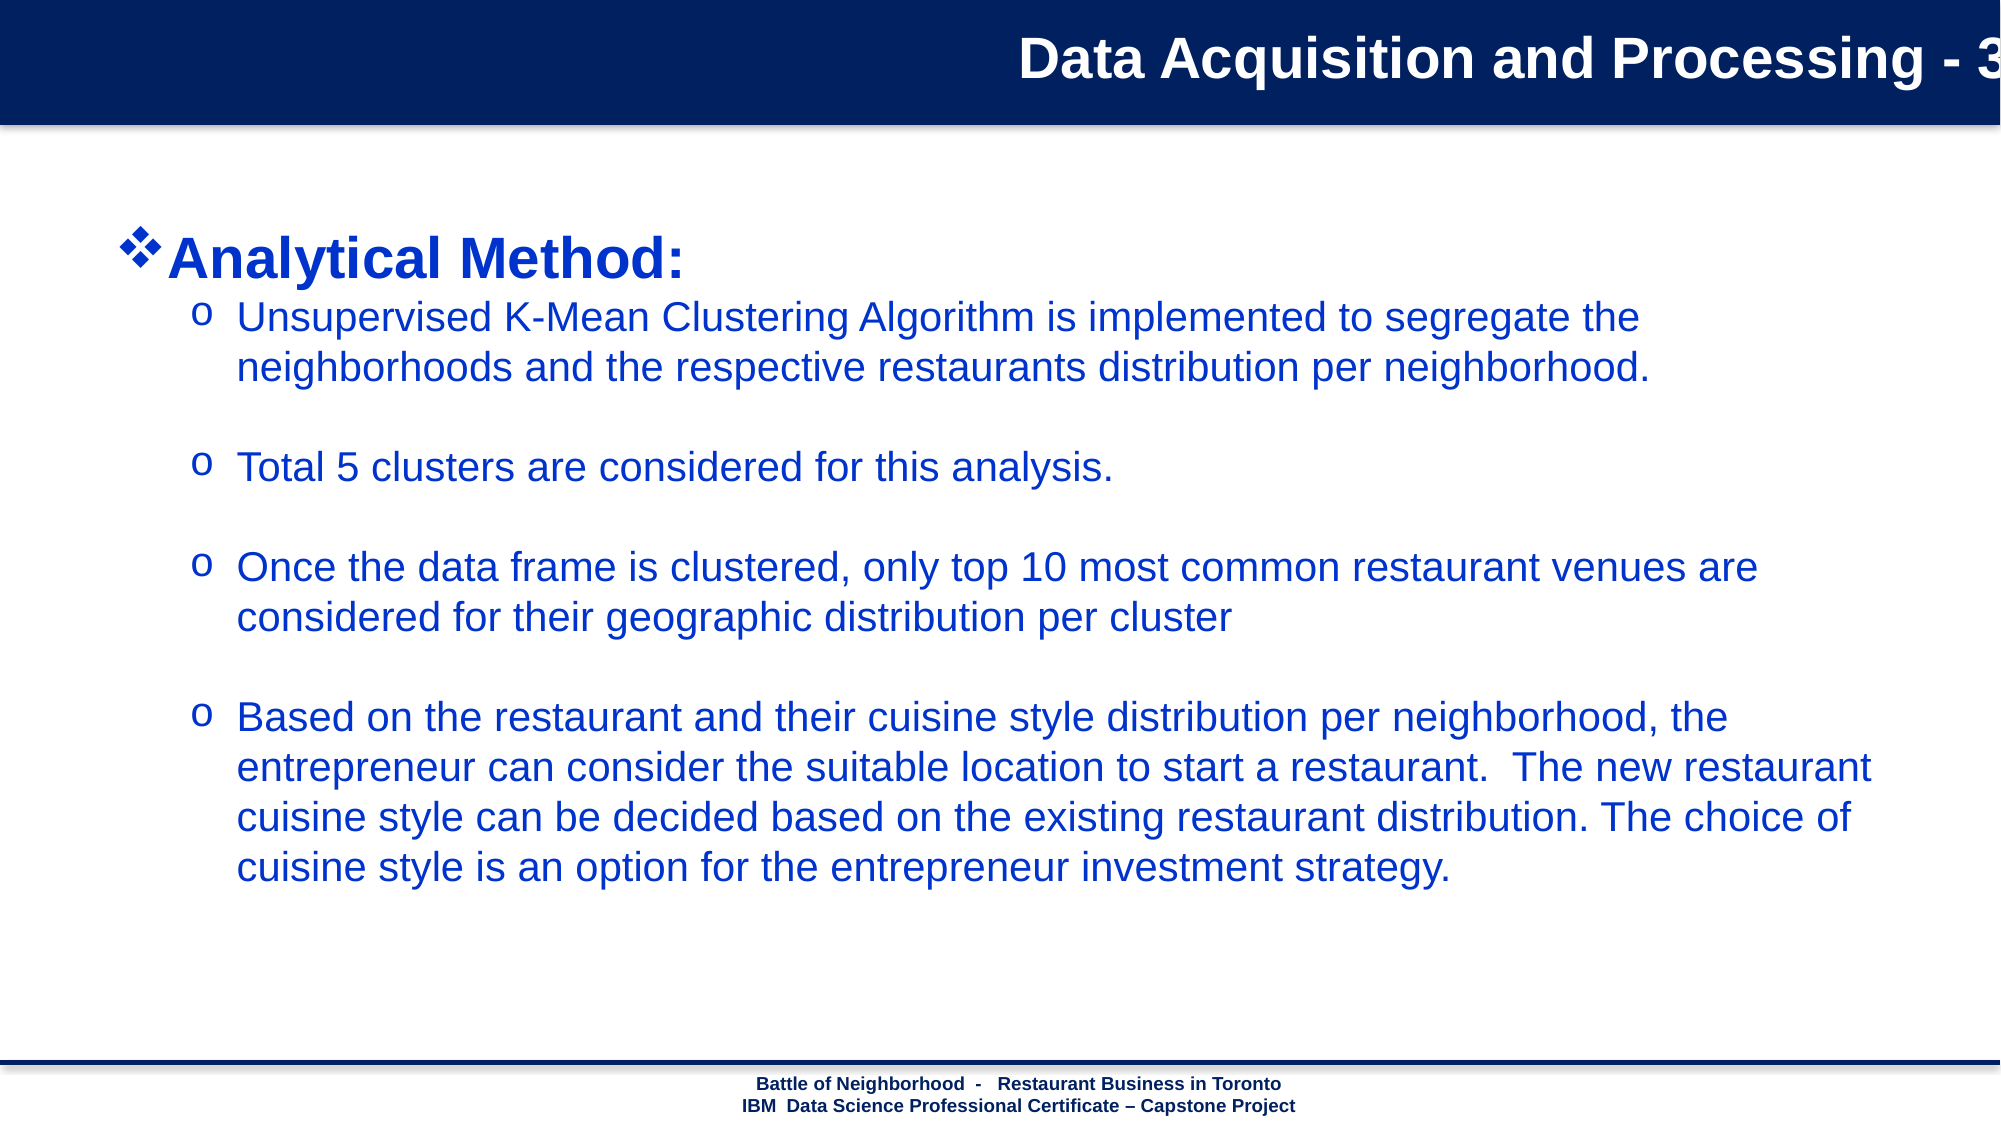

Data Acquisition and Processing - 3

Analytical Method:
Unsupervised K-Mean Clustering Algorithm is implemented to segregate the neighborhoods and the respective restaurants distribution per neighborhood.

Total 5 clusters are considered for this analysis.

Once the data frame is clustered, only top 10 most common restaurant venues are considered for their geographic distribution per cluster

Based on the restaurant and their cuisine style distribution per neighborhood, the entrepreneur can consider the suitable location to start a restaurant.  The new restaurant cuisine style can be decided based on the existing restaurant distribution. The choice of cuisine style is an option for the entrepreneur investment strategy.